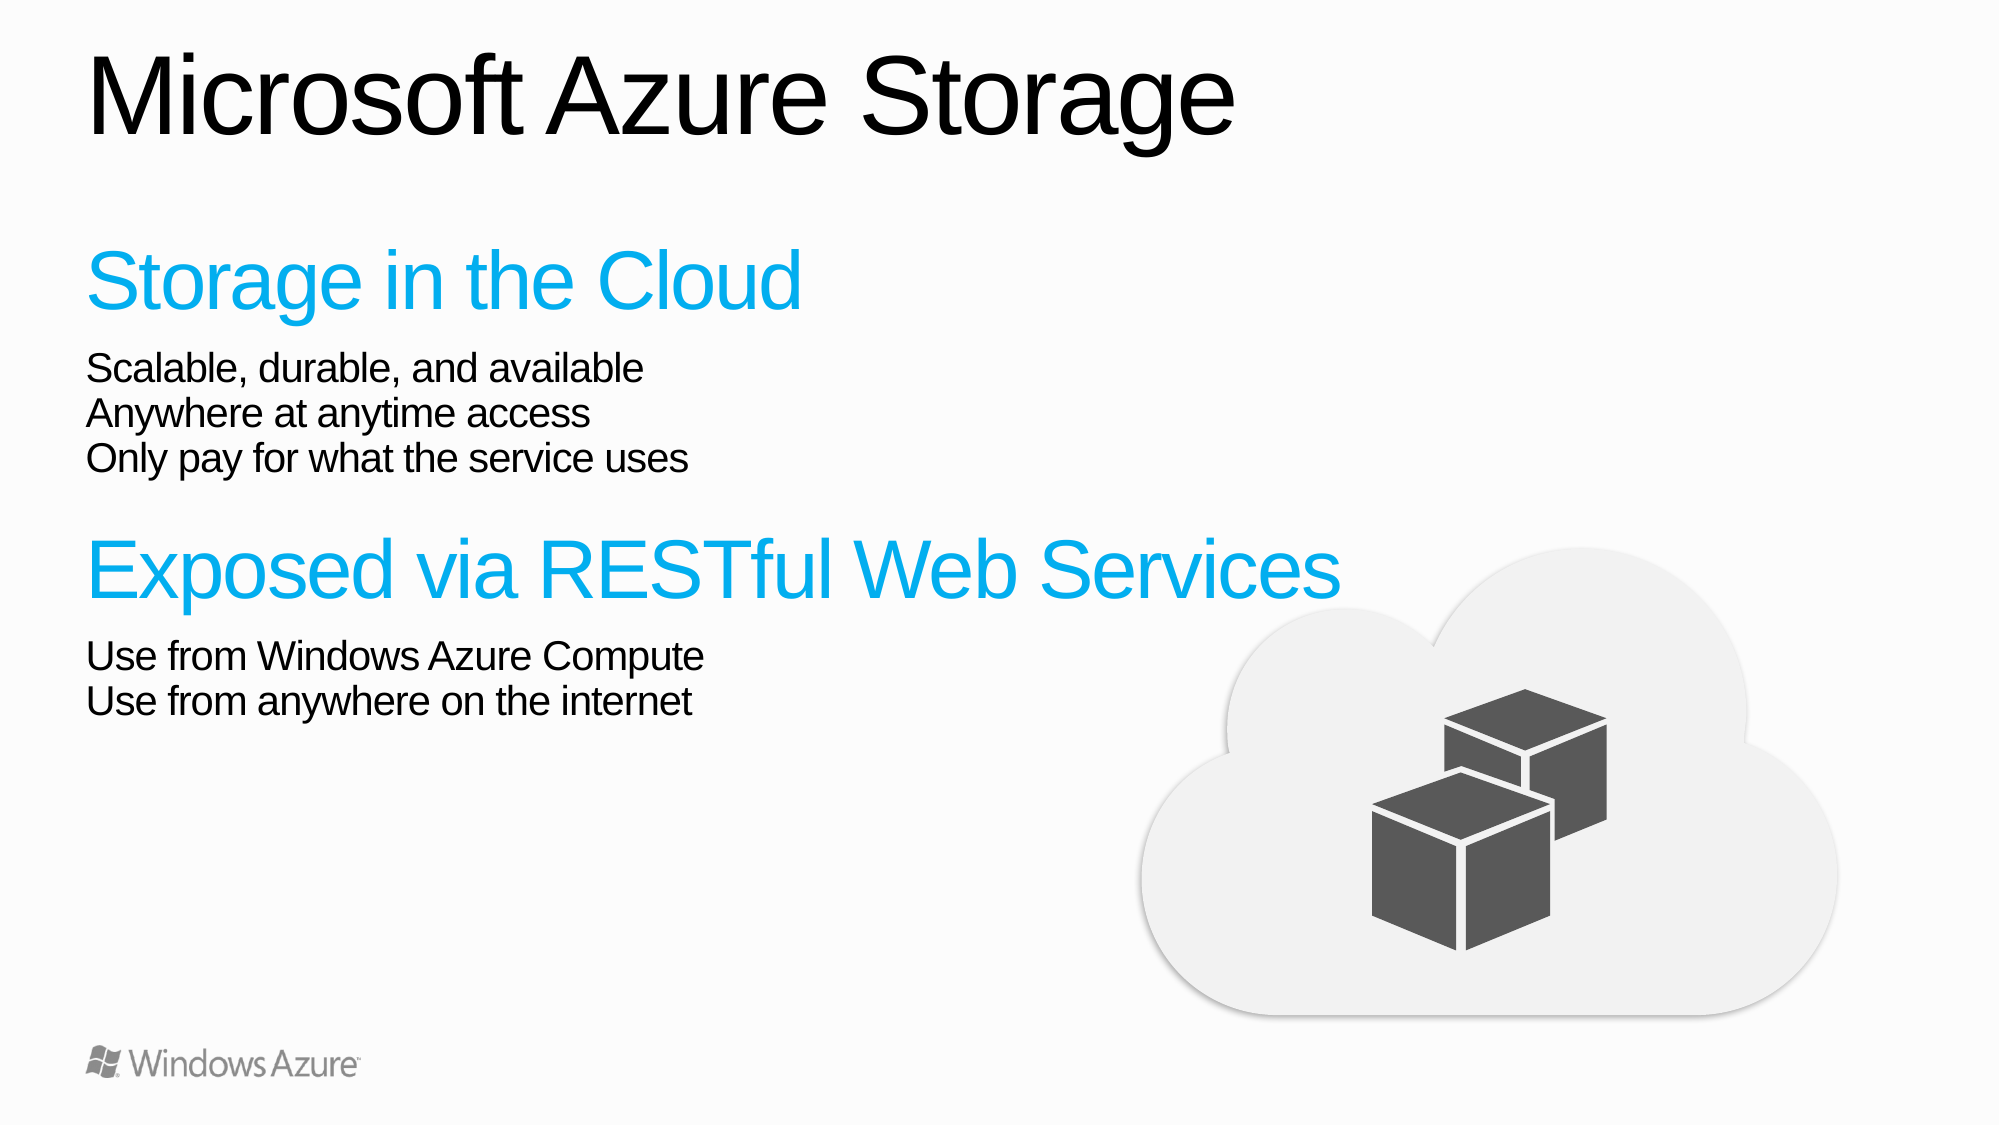

# Microsoft Azure Storage
Storage in the Cloud
Scalable, durable, and available
Anywhere at anytime access
Only pay for what the service uses

Exposed via RESTful Web Services
Use from Windows Azure Compute
Use from anywhere on the internet